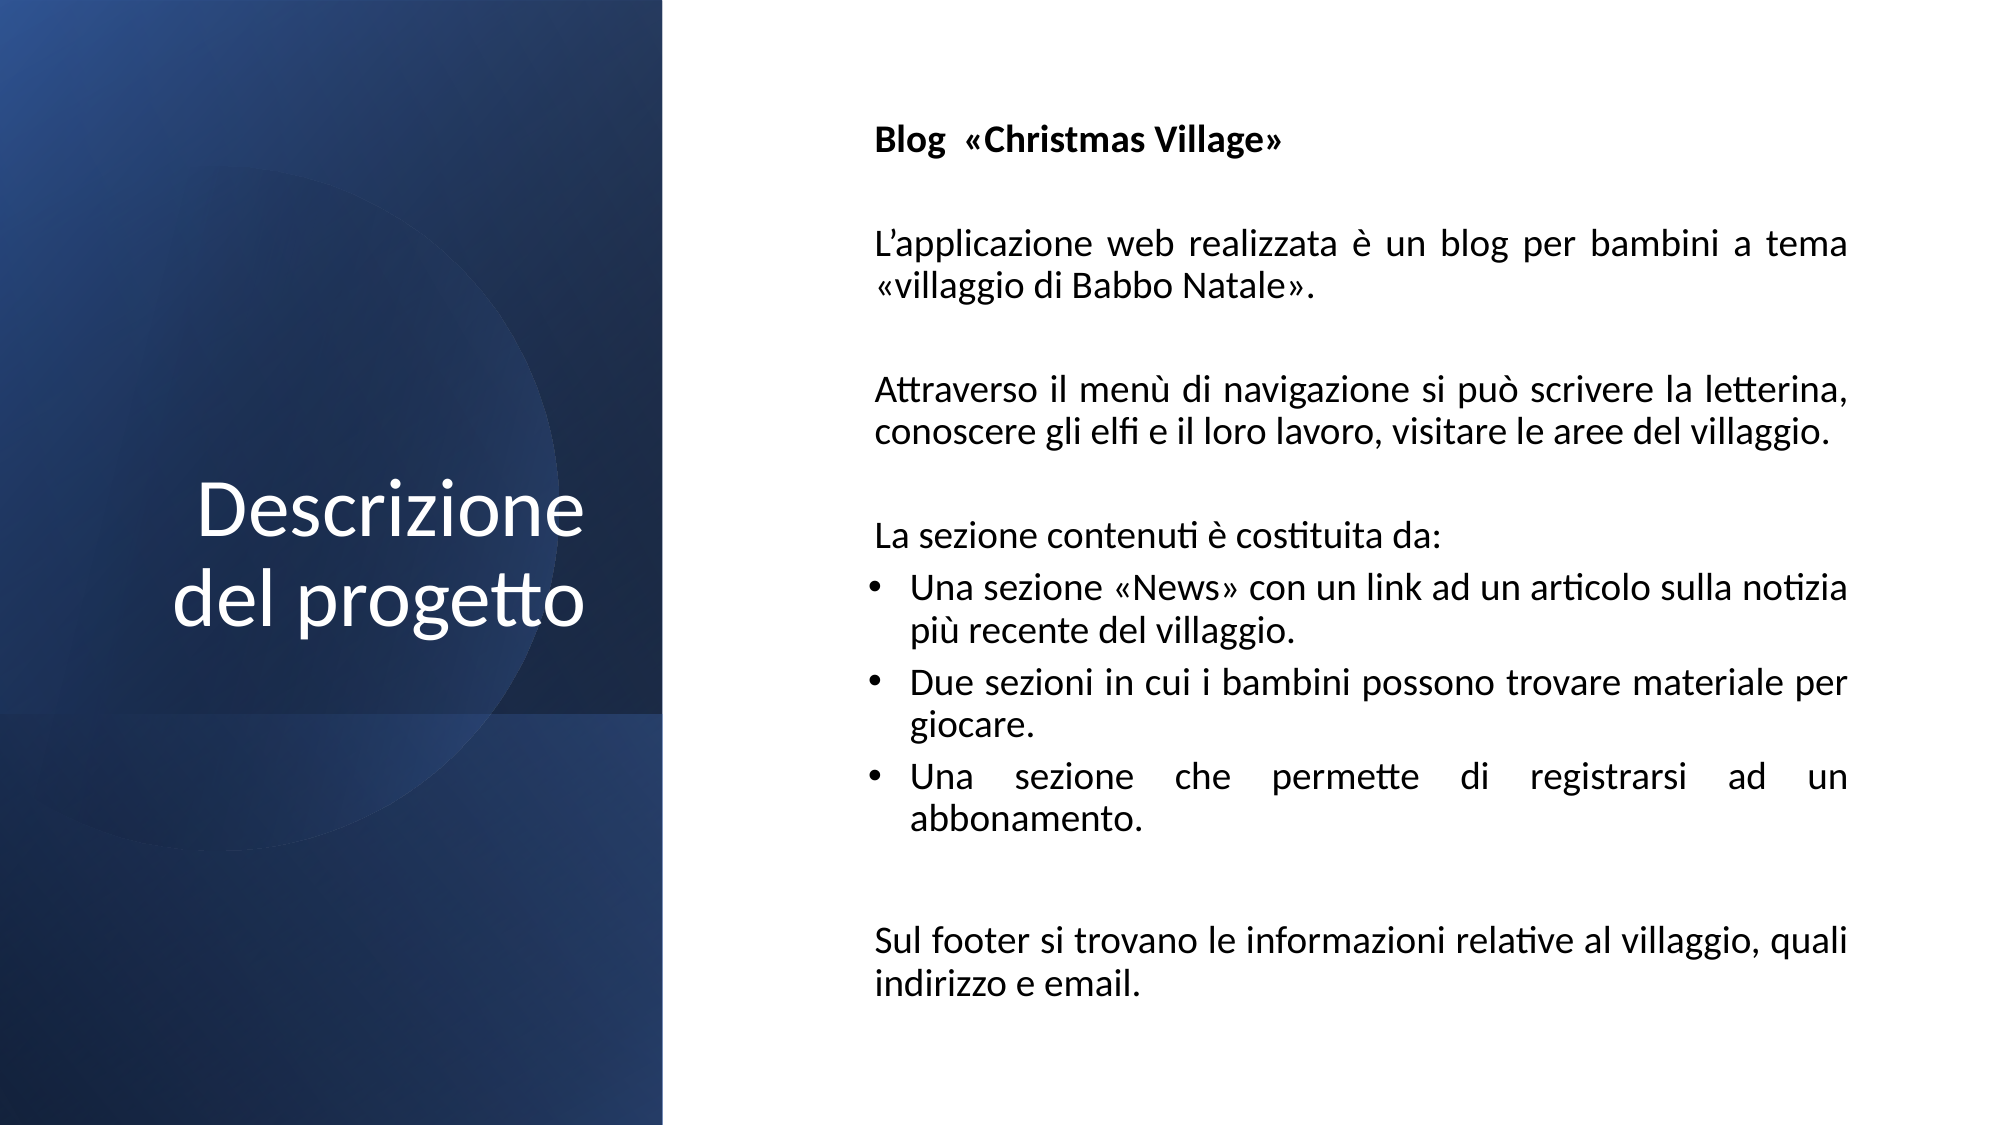

# Descrizione del progetto
Blog  «Christmas Village»

L’applicazione web realizzata è un blog per bambini a tema «villaggio di Babbo Natale».

Attraverso il menù di navigazione si può scrivere la letterina, conoscere gli elfi e il loro lavoro, visitare le aree del villaggio.

La sezione contenuti è costituita da:
Una sezione «News» con un link ad un articolo sulla notizia più recente del villaggio.
Due sezioni in cui i bambini possono trovare materiale per giocare.
Una sezione che permette di registrarsi ad un abbonamento.

Sul footer si trovano le informazioni relative al villaggio, quali indirizzo e email.